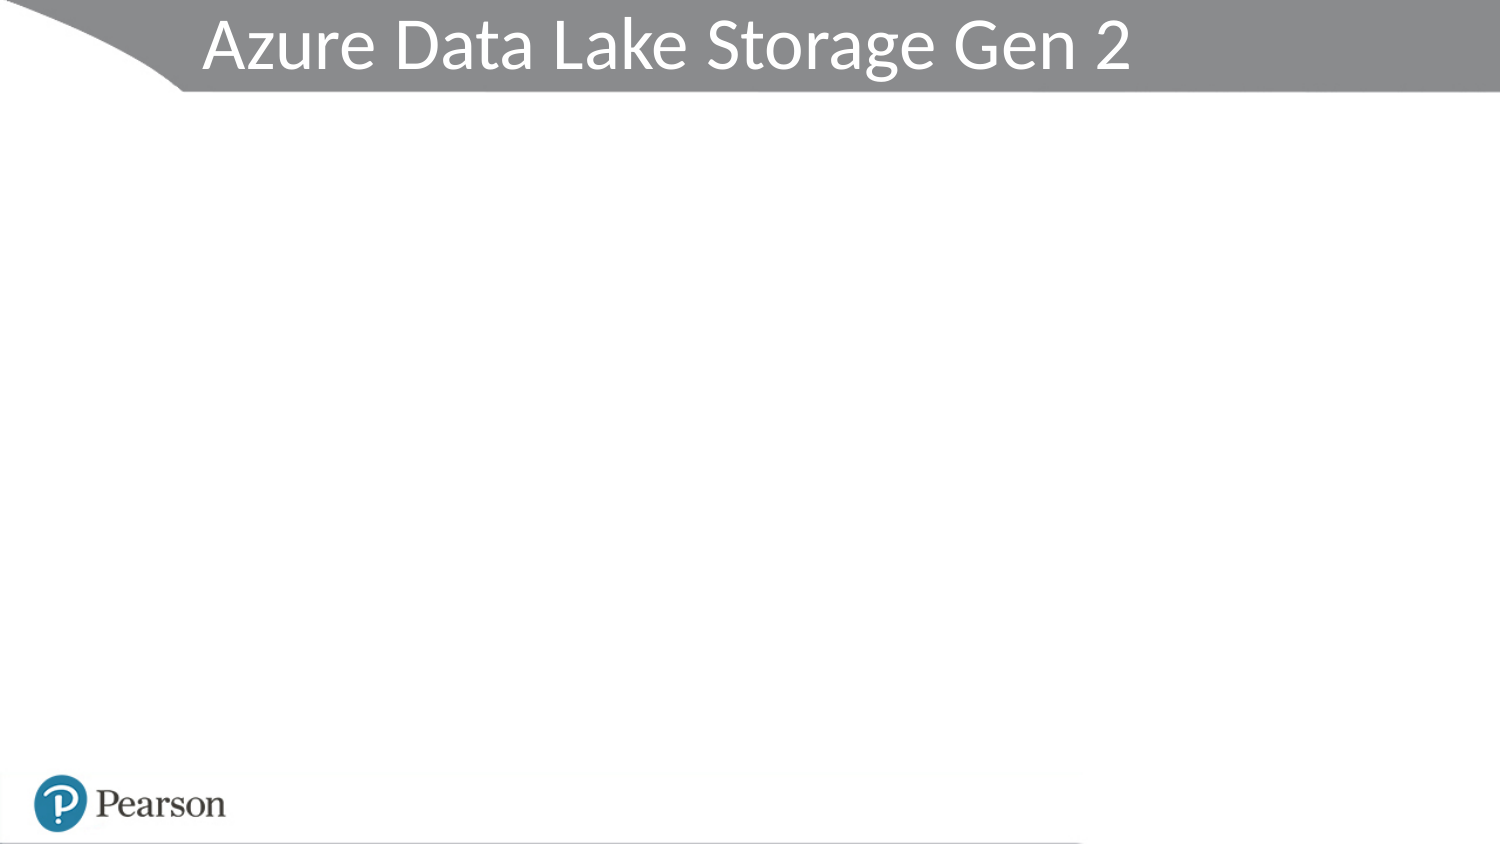

# Azure Data Lake Storage Gen 2